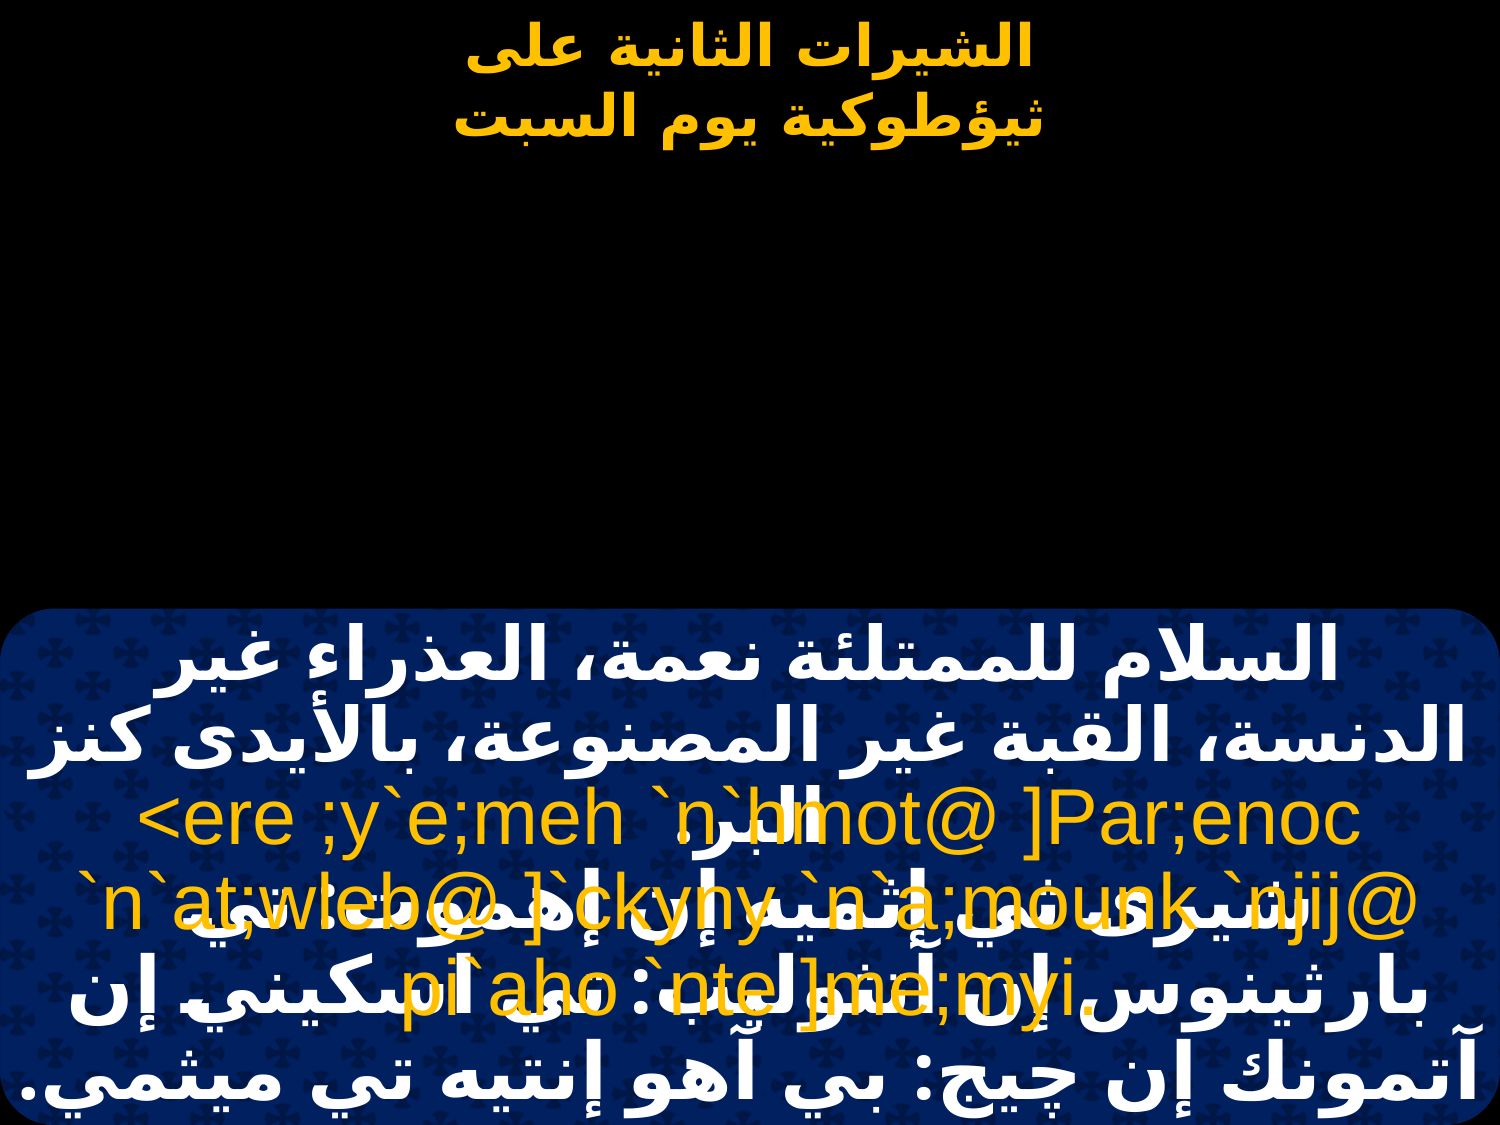

# شيرات السبت 2
السلام للممتلئة نعمة، العذراء غير الدنسة، القبة غير المصنوعة، بالأيدى كنز البر.
<ere ;y`e;meh `n`hmot@ ]Par;enoc `n`at;wleb@ ]`ckyny `n`a;mounk `njij@ pi`aho `nte ]me;myi.
شيرى ثي إثميه إن إهموت: تي بارثينوس إن آتثوليب: تي اسكيني إن آتمونك إن چيج: بي آهو إنتيه تي ميثمي.